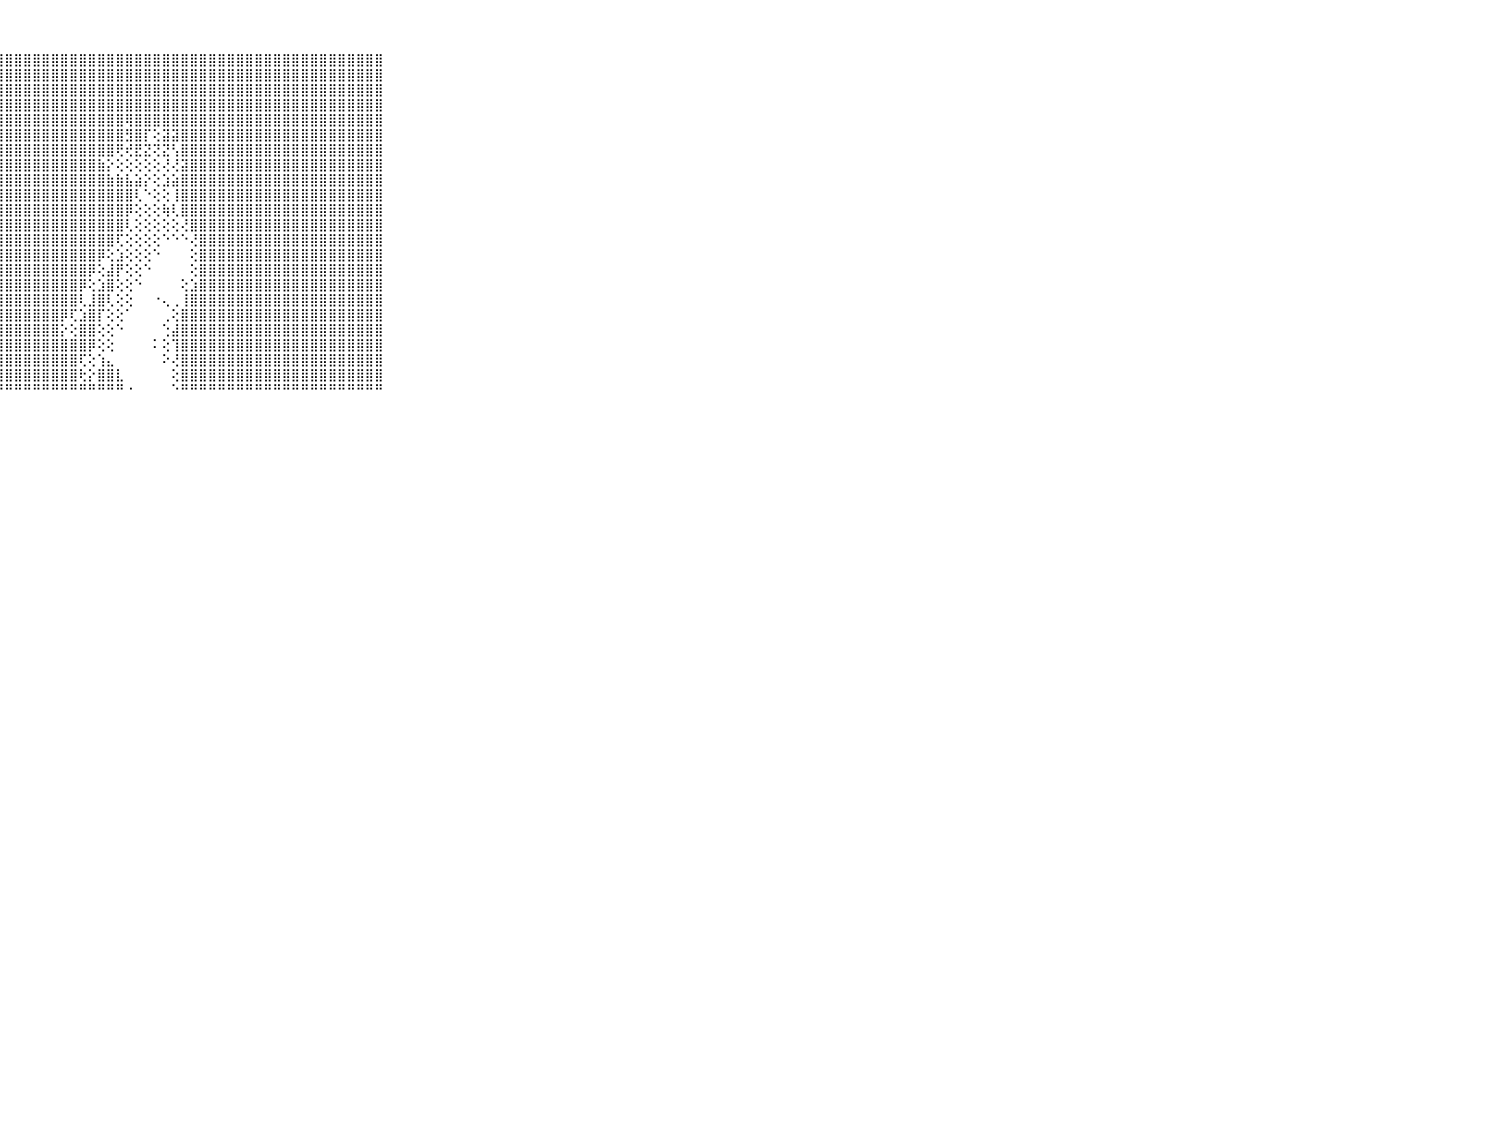

⠀⠀⠀⠀⠀⠀⠀⠀⠀⠀⠀⣿⣿⣿⣿⣿⣿⣿⣿⣿⣿⣿⣿⣿⣿⣿⣿⣿⣿⣿⣿⣿⣿⣿⣿⣿⣿⣿⣿⣿⣿⣿⣿⣿⣿⣿⣿⣿⣿⣿⣿⣿⣿⣿⣿⣿⣿⣿⣿⣿⣿⣿⣿⣿⣿⣿⣿⣿⣿⠀⠀⠀⠀⠀⠀⠀⠀⠀⠀⠀⠀
⠀⠀⠀⠀⠀⠀⠀⠀⠀⠀⠀⣿⣿⣿⣿⣿⣿⣿⣿⣿⣿⣿⣿⣿⣿⣿⣿⣿⣿⣿⣿⣿⣿⣿⣿⣿⣿⣿⣿⣿⣿⣿⣿⣿⣿⣿⣿⣿⣿⣿⣿⣿⣿⣿⣿⣿⣿⣿⣿⣿⣿⣿⣿⣿⣿⣿⣿⣿⣿⠀⠀⠀⠀⠀⠀⠀⠀⠀⠀⠀⠀
⠀⠀⠀⠀⠀⠀⠀⠀⠀⠀⠀⣿⣿⣿⣿⣿⣿⣿⣿⣿⣿⣿⣿⣿⣿⣿⣿⣿⣿⣿⣿⣿⣿⣿⣿⣿⣿⣿⣿⣿⣿⣿⣿⣿⣿⣿⣿⣿⣿⣿⣿⣿⣿⣿⣿⣿⣿⣿⣿⣿⣿⣿⣿⣿⣿⣿⣿⣿⣿⠀⠀⠀⠀⠀⠀⠀⠀⠀⠀⠀⠀
⠀⠀⠀⠀⠀⠀⠀⠀⠀⠀⠀⣿⣿⣿⣿⣿⣿⣿⣿⣿⣿⣿⣿⣿⣿⣿⣿⣿⣿⣿⣿⣿⣿⣿⣿⣿⣿⣿⣿⣿⣿⣿⣿⣿⣿⣿⣿⣿⣿⣿⣿⣿⣿⣿⣿⣿⣿⣿⣿⣿⣿⣿⣿⣿⣿⣿⣿⣿⣿⠀⠀⠀⠀⠀⠀⠀⠀⠀⠀⠀⠀
⠀⠀⠀⠀⠀⠀⠀⠀⠀⠀⠀⣿⣿⣿⣿⣿⣿⣿⣿⣿⣿⣿⣿⣿⣿⣿⣿⣿⣿⣿⣿⣿⣿⣿⣿⣿⣿⣿⣿⣿⣿⢿⣿⣿⣿⣿⣿⣿⣿⣿⣿⣿⣿⣿⣿⣿⣿⣿⣿⣿⣿⣿⣿⣿⣿⣿⣿⣿⣿⠀⠀⠀⠀⠀⠀⠀⠀⠀⠀⠀⠀
⠀⠀⠀⠀⠀⠀⠀⠀⠀⠀⠀⣿⣿⣿⣿⣿⣿⣿⣿⣿⣿⣿⣿⣿⣿⣿⣿⣿⣿⣿⣿⣿⣿⣿⣿⣿⣿⣿⣿⣿⣿⣻⣿⡏⢕⣽⣽⣿⣿⣿⣿⣿⣿⣿⣿⣿⣿⣿⣿⣿⣿⣿⣿⣿⣿⣿⣿⣿⣿⠀⠀⠀⠀⠀⠀⠀⠀⠀⠀⠀⠀
⠀⠀⠀⠀⠀⠀⠀⠀⠀⠀⠀⣿⣿⣿⣿⣿⣿⣿⣿⣿⣿⣿⣿⣿⣿⣿⣿⣿⣿⣿⣿⣿⣿⣿⣿⣿⣿⣿⣿⣿⢟⢞⣟⣝⢝⣝⢣⣿⣿⣿⣿⣿⣿⣿⣿⣿⣿⣿⣿⣿⣿⣿⣿⣿⣿⣿⣿⣿⣿⠀⠀⠀⠀⠀⠀⠀⠀⠀⠀⠀⠀
⠀⠀⠀⠀⠀⠀⠀⠀⠀⠀⠀⣿⣿⣿⣿⣿⣿⣿⣿⣿⣿⣿⣿⣿⣿⣿⣿⣿⣿⣿⣿⣿⣿⣿⣿⣿⣿⣿⣷⡕⢕⢕⢕⢕⢕⢜⢜⣽⣿⣿⣿⣿⣿⣿⣿⣿⣿⣿⣿⣿⣿⣿⣿⣿⣿⣿⣿⣿⣿⠀⠀⠀⠀⠀⠀⠀⠀⠀⠀⠀⠀
⠀⠀⠀⠀⠀⠀⠀⠀⠀⠀⠀⣿⣿⣿⣿⣿⣿⣿⣿⣿⣿⣿⣿⣿⣿⣿⣿⣿⣿⣿⣿⣿⣿⣿⣿⣿⣿⣿⣿⣷⣷⣧⣵⡕⢕⣱⣵⣿⣿⣿⣿⣿⣿⣿⣿⣿⣿⣿⣿⣿⣿⣿⣿⣿⣿⣿⣿⣿⣿⠀⠀⠀⠀⠀⠀⠀⠀⠀⠀⠀⠀
⠀⠀⠀⠀⠀⠀⠀⠀⠀⠀⠀⣿⣿⣿⣿⣿⣿⣿⣿⣿⣿⣿⣿⣿⣿⣿⣿⣿⣿⣿⣿⣿⣿⣿⣿⣿⣿⣿⣿⣿⣿⣿⢇⠑⢕⢕⢸⣿⣿⣿⣿⣿⣿⣿⣿⣿⣿⣿⣿⣿⣿⣿⣿⣿⣿⣿⣿⣿⣿⠀⠀⠀⠀⠀⠀⠀⠀⠀⠀⠀⠀
⠀⠀⠀⠀⠀⠀⠀⠀⠀⠀⠀⣿⣿⣿⣿⣿⣿⣿⣿⣿⣿⣿⣿⣿⣿⣿⣿⣿⣿⣿⣿⣿⣿⣿⣿⣿⣿⣿⣿⣿⣿⡿⢕⢕⢕⢷⢇⣿⣿⣿⣿⣿⣿⣿⣿⣿⣿⣿⣿⣿⣿⣿⣿⣿⣿⣿⣿⣿⣿⠀⠀⠀⠀⠀⠀⠀⠀⠀⠀⠀⠀
⠀⠀⠀⠀⠀⠀⠀⠀⠀⠀⠀⣿⣿⣿⣿⣿⣿⣿⣿⣿⣿⣿⣿⣿⣿⣿⣿⣿⣿⣿⣿⣿⣿⣿⣿⣿⣿⣿⣿⣿⣿⢇⢕⢕⢕⢕⢕⢜⣿⣿⣿⣿⣿⣿⣿⣿⣿⣿⣿⣿⣿⣿⣿⣿⣿⣿⣿⣿⣿⠀⠀⠀⠀⠀⠀⠀⠀⠀⠀⠀⠀
⠀⠀⠀⠀⠀⠀⠀⠀⠀⠀⠀⣿⣿⣿⣿⣿⣿⣿⣿⣿⣿⣿⣿⣿⣿⣿⣿⣿⣿⣿⣿⣿⣿⣿⣿⣿⣿⣿⣿⣿⢏⢕⢕⢕⢕⠑⠑⠑⢜⣿⣿⣿⣿⣿⣿⣿⣿⣿⣿⣿⣿⣿⣿⣿⣿⣿⣿⣿⣿⠀⠀⠀⠀⠀⠀⠀⠀⠀⠀⠀⠀
⠀⠀⠀⠀⠀⠀⠀⠀⠀⠀⠀⣿⣿⣿⣿⣿⣿⣿⣿⣿⣿⣿⣿⣿⣿⣿⣿⣿⣿⣿⣿⣿⣿⣿⣿⣿⣿⣿⡿⢕⣱⢕⢕⢕⠑⠀⠀⠀⢕⣿⣿⣿⣿⣿⣿⣿⣿⣿⣿⣿⣿⣿⣿⣿⣿⣿⣿⣿⣿⠀⠀⠀⠀⠀⠀⠀⠀⠀⠀⠀⠀
⠀⠀⠀⠀⠀⠀⠀⠀⠀⠀⠀⣿⣿⣿⣿⣿⣿⣿⣿⣿⣿⣿⣿⣿⣿⣿⣿⣿⣿⣿⣿⣿⣿⣿⣿⣿⣿⡿⢕⣼⡟⢕⢕⠑⠀⠀⠀⠀⢕⣿⣿⣿⣿⣿⣿⣿⣿⣿⣿⣿⣿⣿⣿⣿⣿⣿⣿⣿⣿⠀⠀⠀⠀⠀⠀⠀⠀⠀⠀⠀⠀
⠀⠀⠀⠀⠀⠀⠀⠀⠀⠀⠀⣿⣿⣿⣿⣿⣿⣿⣿⣿⣿⣿⣿⣿⣿⣿⣿⣿⣿⣿⣿⣿⣿⣿⣿⣿⡿⢕⣱⣿⢕⢕⠑⠀⠀⠀⠀⢕⣱⣿⣿⣿⣿⣿⣿⣿⣿⣿⣿⣿⣿⣿⣿⣿⣿⣿⣿⣿⣿⠀⠀⠀⠀⠀⠀⠀⠀⠀⠀⠀⠀
⠀⠀⠀⠀⠀⠀⠀⠀⠀⠀⠀⣿⣿⣿⣿⣿⣿⣿⣿⣿⣿⣿⣿⣿⣿⣿⣿⣿⣿⣿⣿⣿⣿⣿⣿⣿⢇⣸⣿⢇⢕⢕⠀⠀⠐⢄⢀⢸⣿⣿⣿⣿⣿⣿⣿⣿⣿⣿⣿⣿⣿⣿⣿⣿⣿⣿⣿⣿⣿⠀⠀⠀⠀⠀⠀⠀⠀⠀⠀⠀⠀
⠀⠀⠀⠀⠀⠀⠀⠀⠀⠀⠀⣿⣿⣿⣿⣿⣿⣿⣿⣿⣿⣿⣿⣿⣿⣿⣿⣿⣿⣿⣿⣿⣿⣿⡿⢏⣱⣿⡏⢕⢕⠁⠀⠀⠀⢀⢕⣿⣿⣿⣿⣿⣿⣿⣿⣿⣿⣿⣿⣿⣿⣿⣿⣿⣿⣿⣿⣿⣿⠀⠀⠀⠀⠀⠀⠀⠀⠀⠀⠀⠀
⠀⠀⠀⠀⠀⠀⠀⠀⠀⠀⠀⣿⣿⣿⣿⣿⣿⣿⣿⣿⣿⣿⣿⣿⣿⣿⣿⣿⣿⣿⣿⣿⣿⣿⡕⢕⣿⣿⢕⢕⠑⠀⠀⠀⠀⢑⣼⣿⣿⣿⣿⣿⣿⣿⣿⣿⣿⣿⣿⣿⣿⣿⣿⣿⣿⣿⣿⣿⣿⠀⠀⠀⠀⠀⠀⠀⠀⠀⠀⠀⠀
⠀⠀⠀⠀⠀⠀⠀⠀⠀⠀⠀⣿⣿⣿⣿⣿⣿⣿⣿⣿⣿⣿⣿⣿⣿⣿⣿⣿⣿⣿⣿⣿⣿⣿⣿⣿⣿⡿⢕⢕⠀⠀⠀⠀⠅⢕⢹⣿⣿⣿⣿⣿⣿⣿⣿⣿⣿⣿⣿⣿⣿⣿⣿⣿⣿⣿⣿⣿⣿⠀⠀⠀⠀⠀⠀⠀⠀⠀⠀⠀⠀
⠀⠀⠀⠀⠀⠀⠀⠀⠀⠀⠀⣿⣿⣿⣿⣿⣿⣿⣿⣿⣿⣿⣿⣿⣿⣿⣿⣿⣿⣿⣿⣿⣿⣿⣿⣿⢏⢕⢱⣄⠀⠀⠀⠀⠀⠕⢜⣿⣿⣿⣿⣿⣿⣿⣿⣿⣿⣿⣿⣿⣿⣿⣿⣿⣿⣿⣿⣿⣿⠀⠀⠀⠀⠀⠀⠀⠀⠀⠀⠀⠀
⠀⠀⠀⠀⠀⠀⠀⠀⠀⠀⠀⣿⣿⣿⣿⣿⣿⣿⣿⣿⣿⣿⣿⣿⣿⣿⣿⣿⣿⣿⣿⣿⣿⣿⣿⣿⢗⡕⣿⣿⣇⠀⠀⠀⠀⠀⢕⣿⣿⣿⣿⣿⣿⣿⣿⣿⣿⣿⣿⣿⣿⣿⣿⣿⣿⣿⣿⣿⣿⠀⠀⠀⠀⠀⠀⠀⠀⠀⠀⠀⠀
⠀⠀⠀⠀⠀⠀⠀⠀⠀⠀⠀⠛⠛⠛⠛⠛⠛⠛⠛⠛⠛⠛⠛⠛⠛⠛⠛⠛⠛⠛⠛⠛⠛⠛⠛⠛⠛⠛⠛⠛⠛⠐⠀⠀⠀⠀⠑⠛⠛⠛⠛⠛⠛⠛⠛⠛⠛⠛⠛⠛⠛⠛⠛⠛⠛⠛⠛⠛⠛⠀⠀⠀⠀⠀⠀⠀⠀⠀⠀⠀⠀